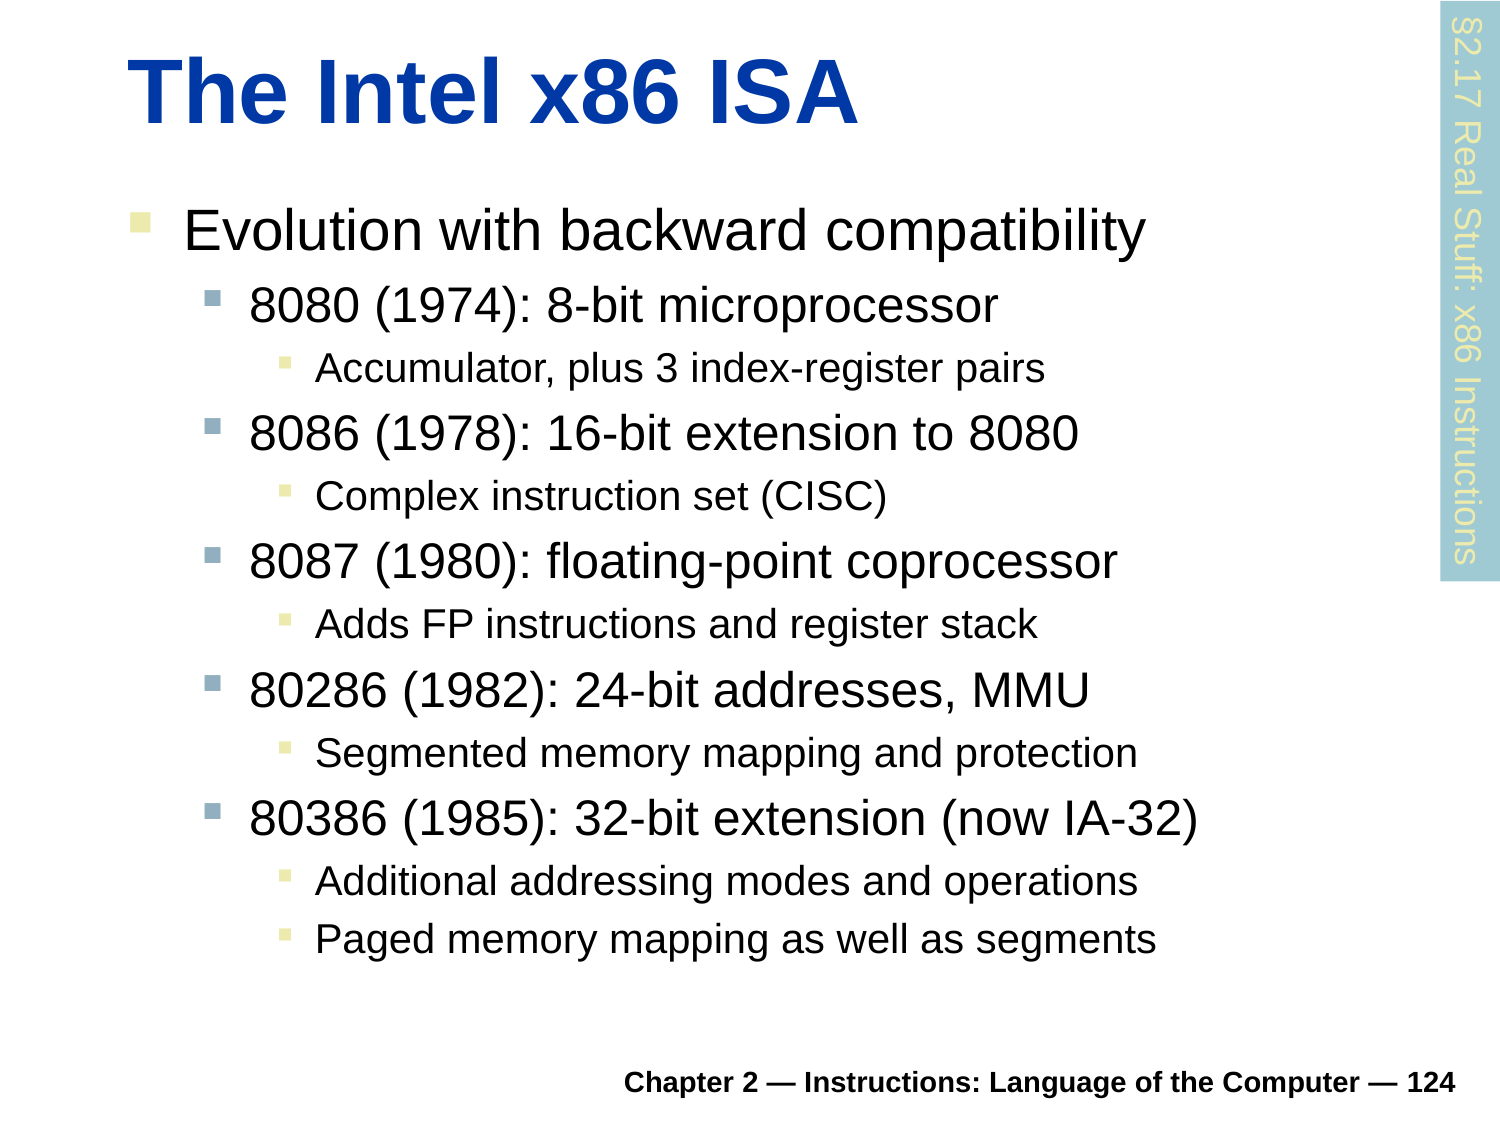

# The Intel x86 ISA
Evolution with backward compatibility
8080 (1974): 8-bit microprocessor
Accumulator, plus 3 index-register pairs
8086 (1978): 16-bit extension to 8080
Complex instruction set (CISC)
8087 (1980): floating-point coprocessor
Adds FP instructions and register stack
80286 (1982): 24-bit addresses, MMU
Segmented memory mapping and protection
80386 (1985): 32-bit extension (now IA-32)
Additional addressing modes and operations
Paged memory mapping as well as segments
§2.17 Real Stuff: x86 Instructions
Chapter 2 — Instructions: Language of the Computer — 124